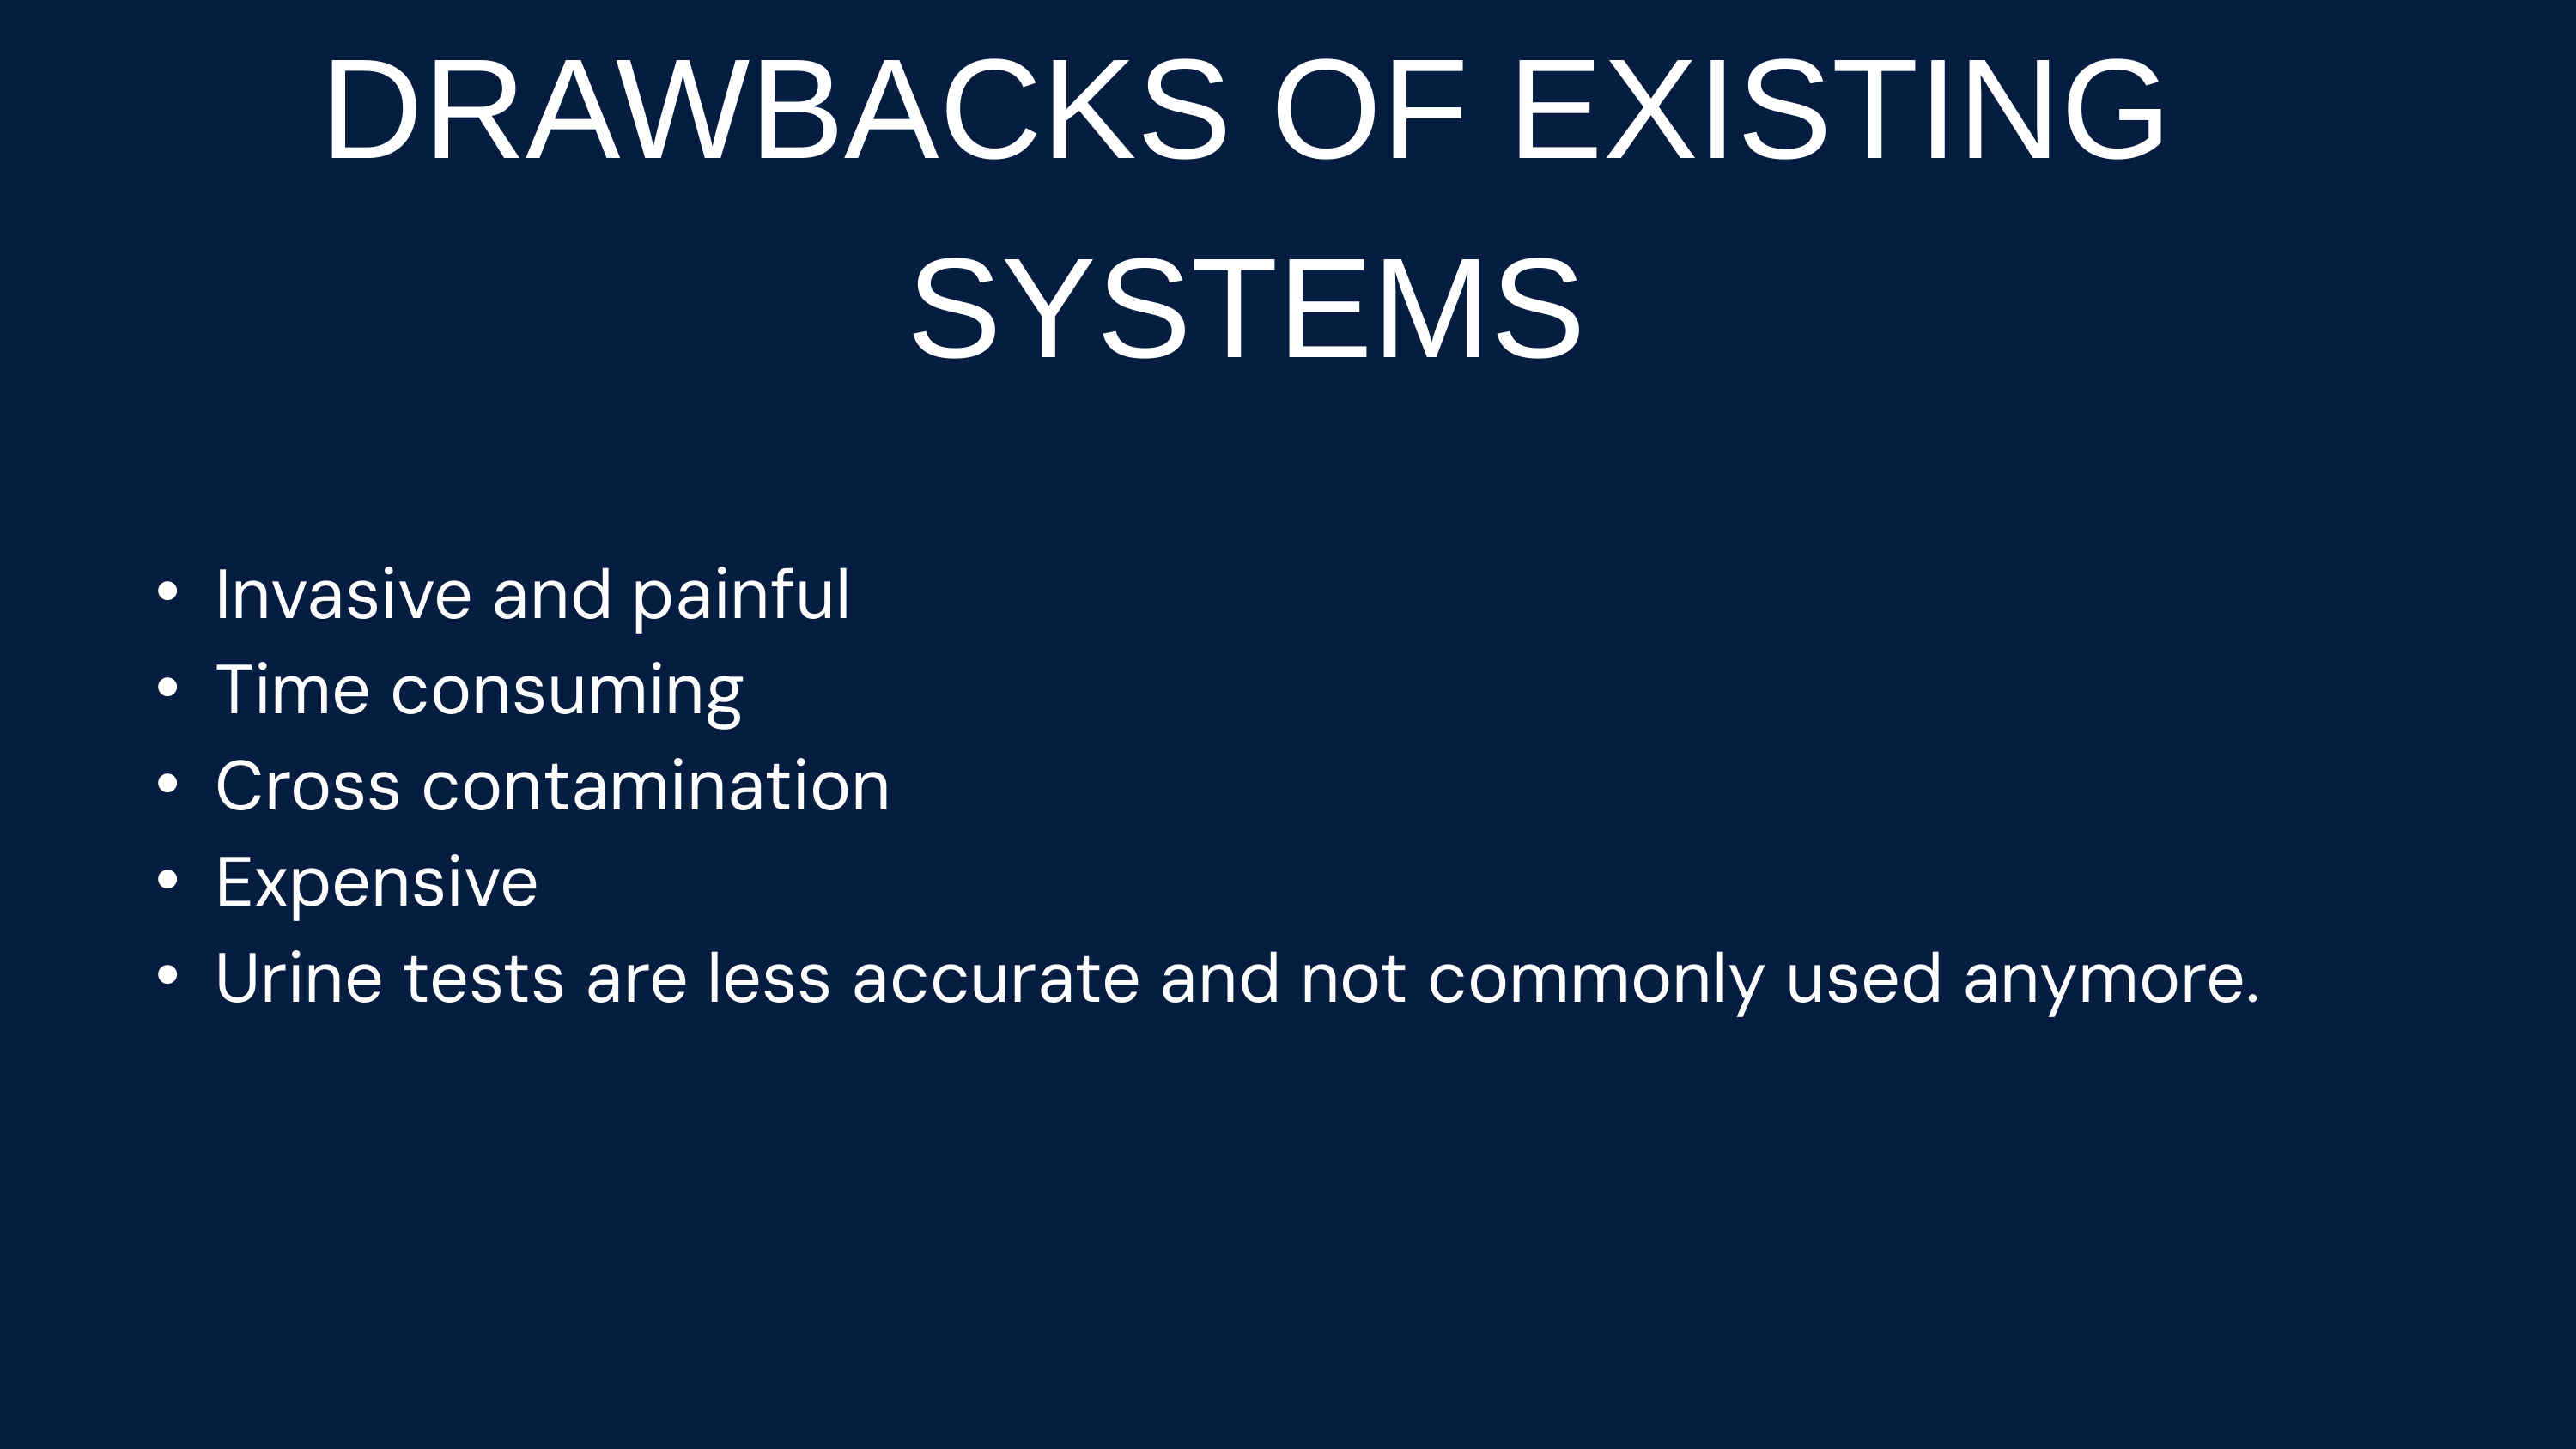

DRAWBACKS OF EXISTING SYSTEMS
Invasive and painful
Time consuming
Cross contamination
Expensive
Urine tests are less accurate and not commonly used anymore.